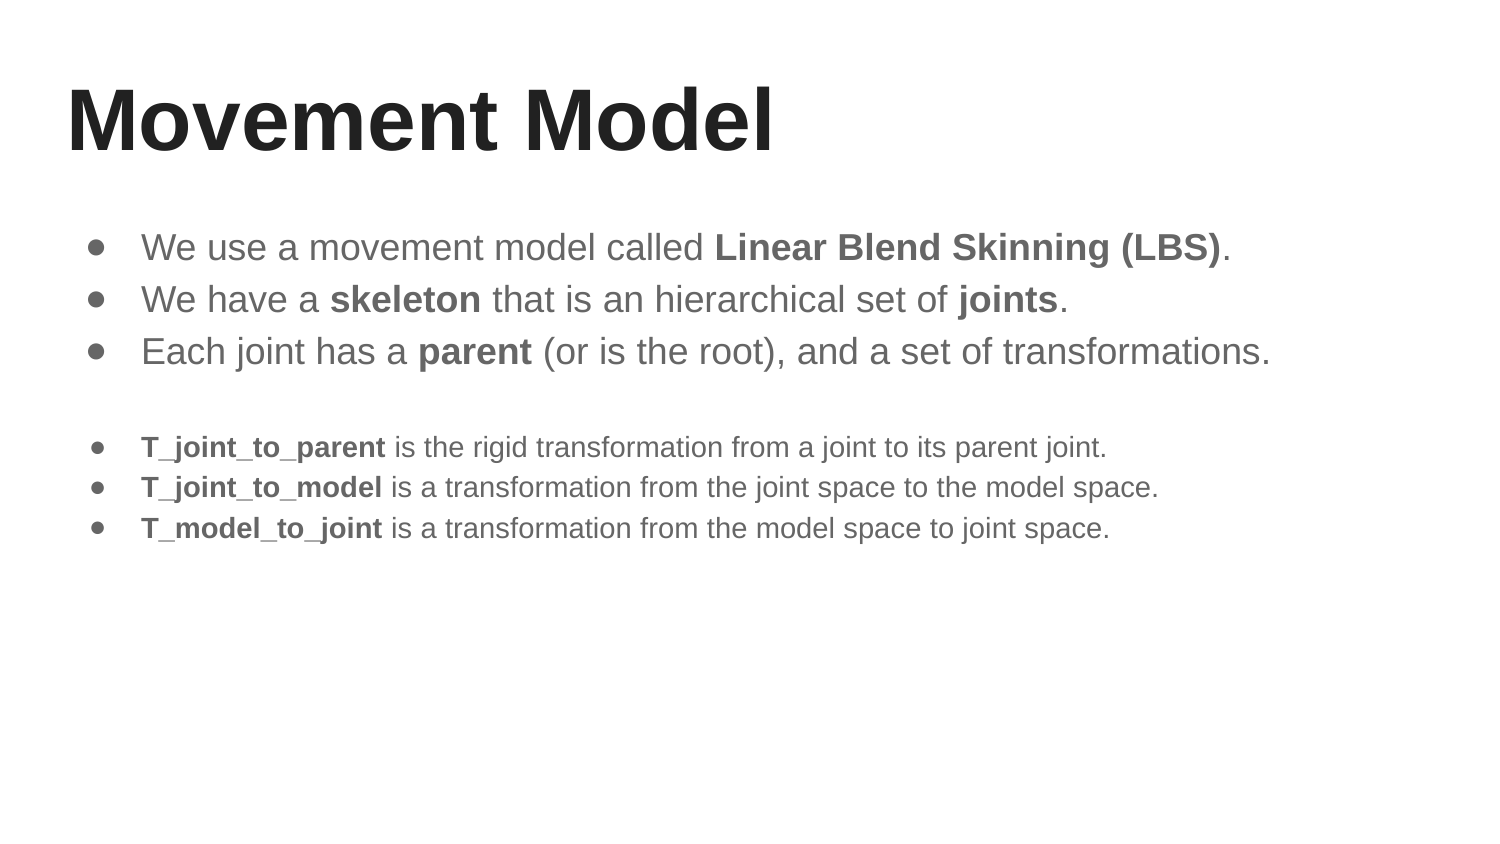

# Movement Model
We use a movement model called Linear Blend Skinning (LBS).
We have a skeleton that is an hierarchical set of joints.
Each joint has a parent (or is the root), and a set of transformations.
T_joint_to_parent is the rigid transformation from a joint to its parent joint.
T_joint_to_model is a transformation from the joint space to the model space.
T_model_to_joint is a transformation from the model space to joint space.